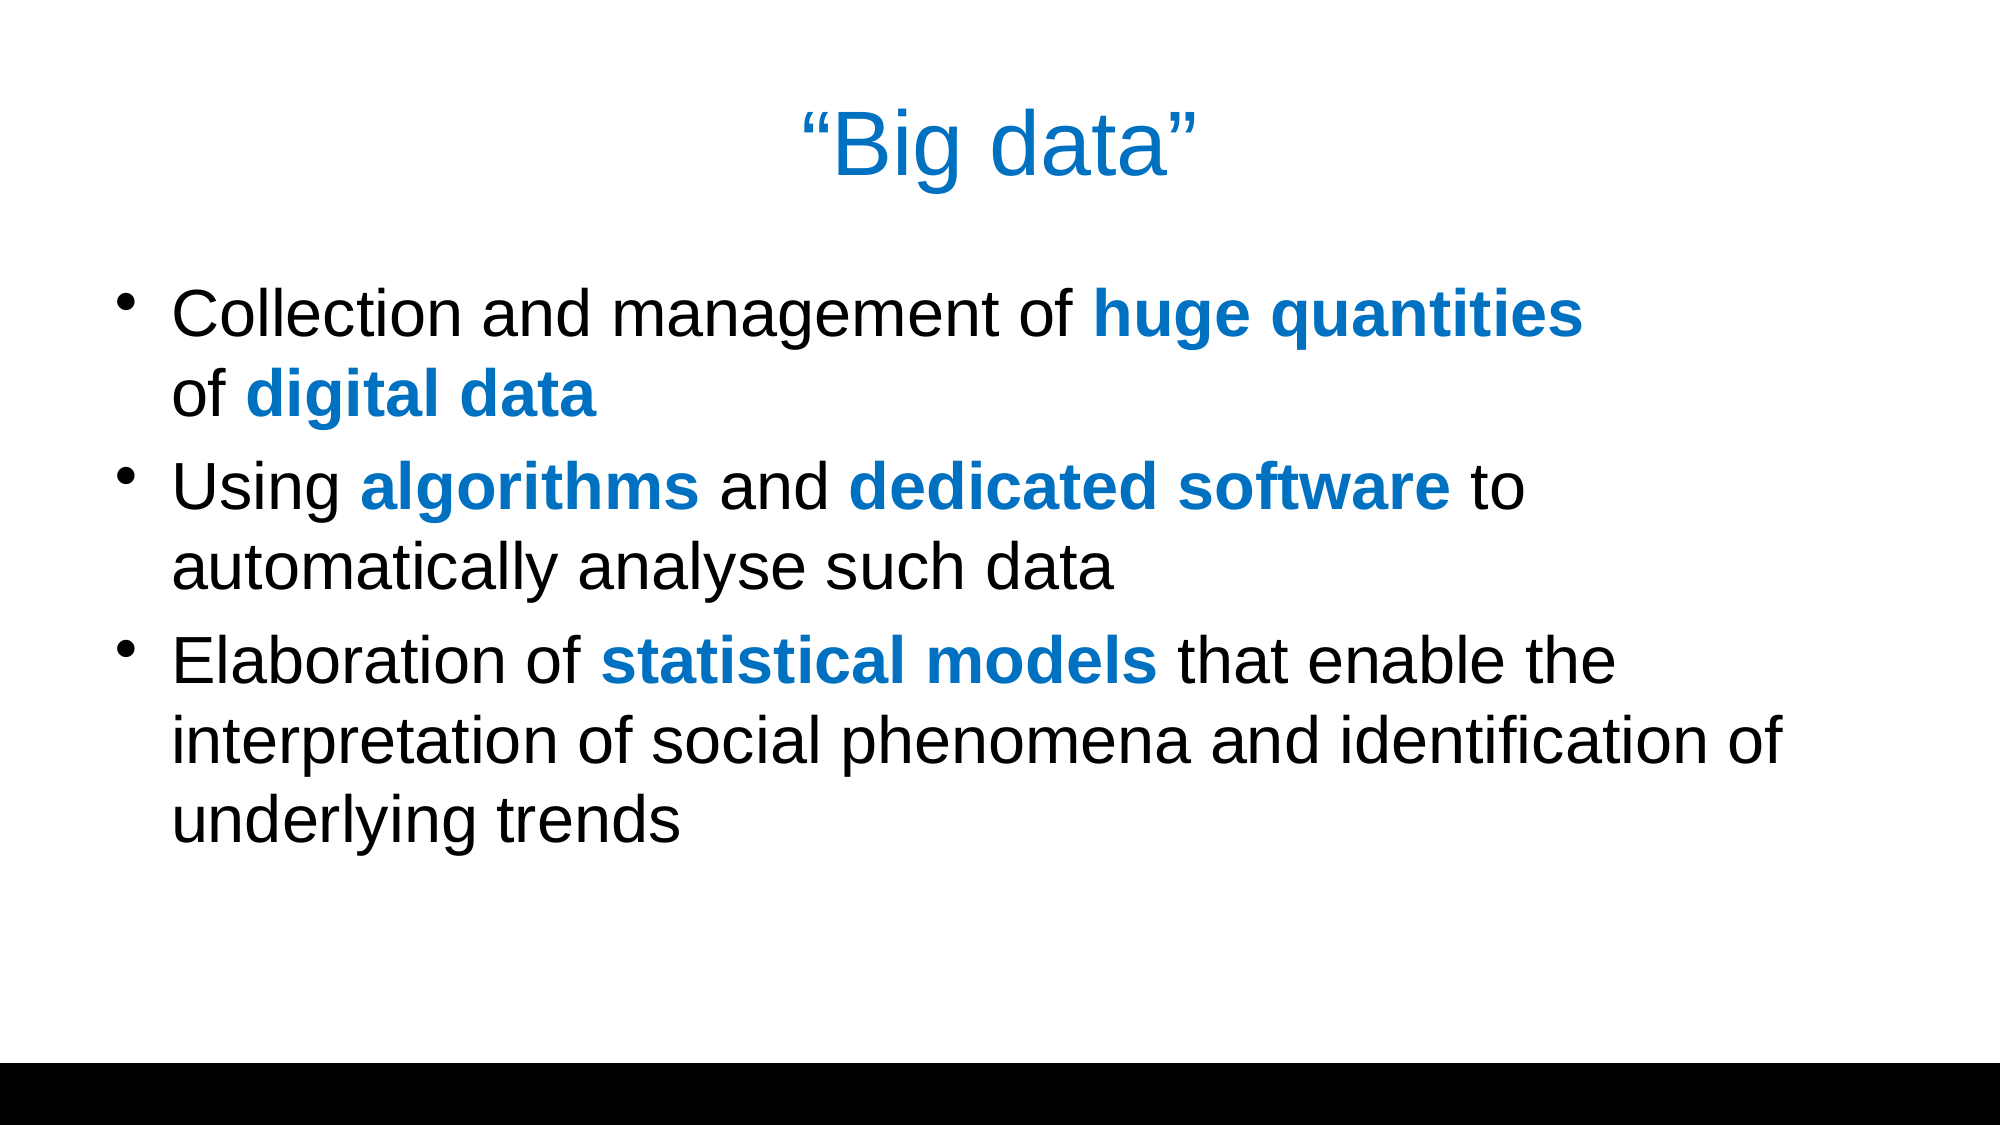

# “Big data”
Collection and management of huge quantities
of digital data
Using algorithms and dedicated software to automatically analyse such data
Elaboration of statistical models that enable the interpretation of social phenomena and identification of underlying trends